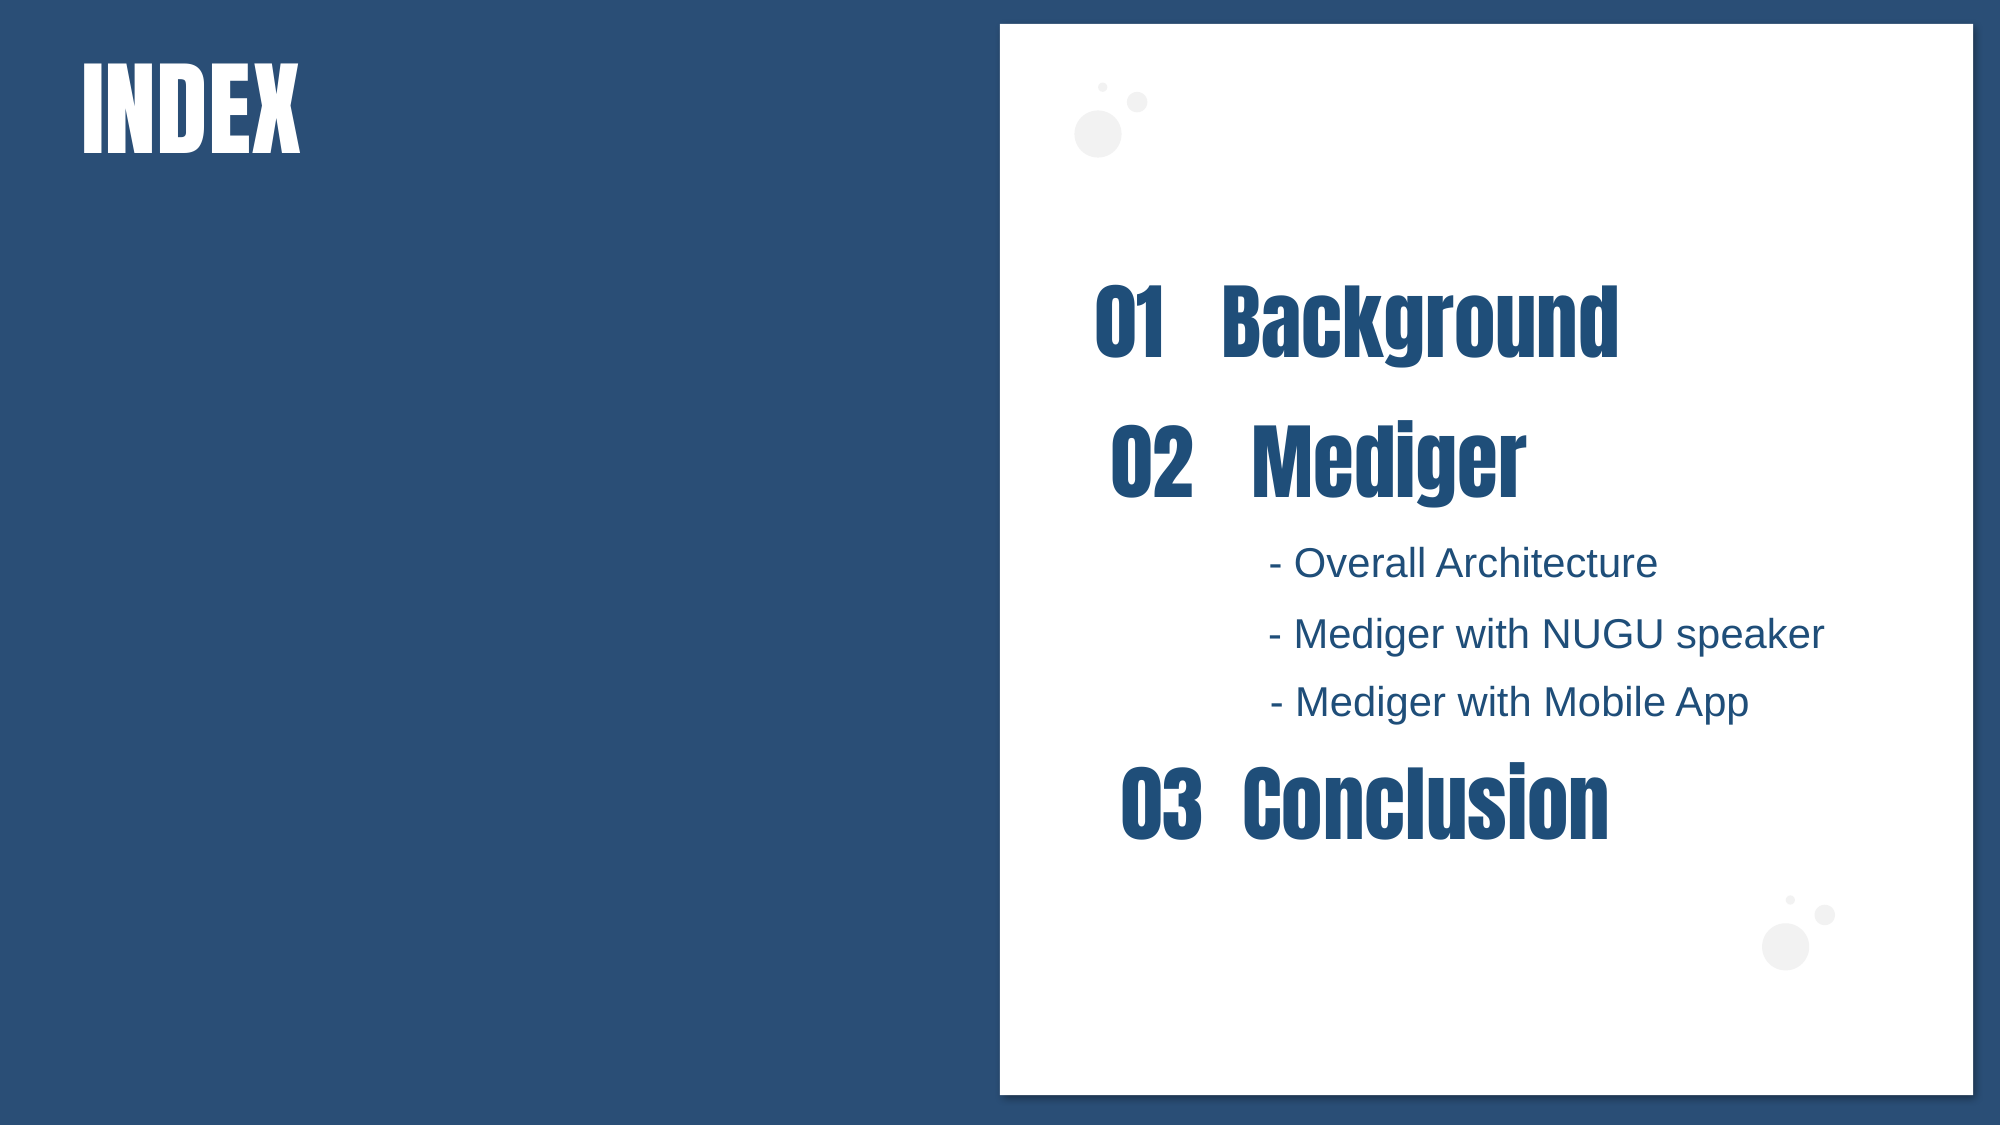

INDEX

01   Background
02   Mediger
- Overall Architecture
- Mediger with NUGU speaker
- Mediger with Mobile App
03  Conclusion